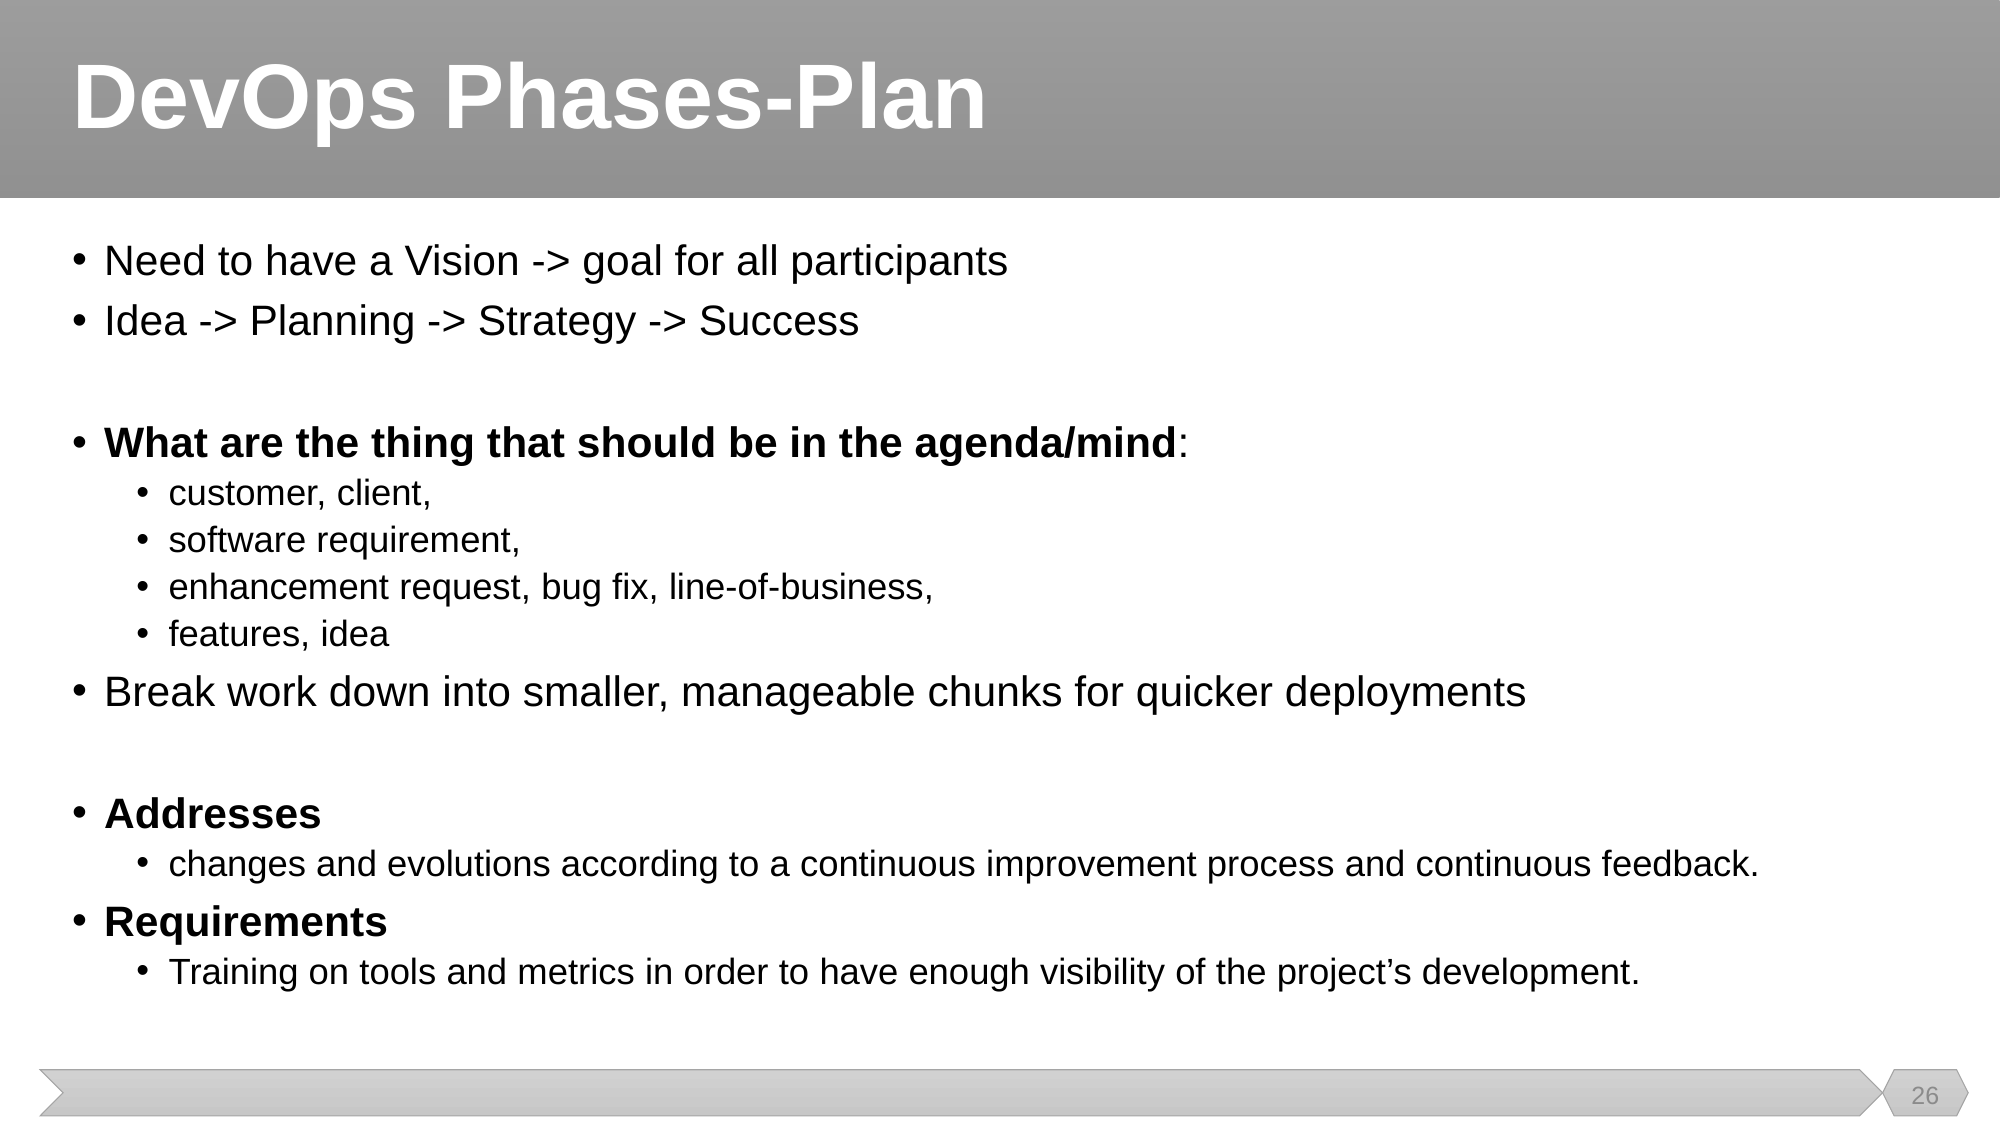

# DevOps Phases-Plan
Need to have a Vision -> goal for all participants
Idea -> Planning -> Strategy -> Success

What are the thing that should be in the agenda/mind:
customer, client,
software requirement,
enhancement request, bug fix, line-of-business,
features, idea
Break work down into smaller, manageable chunks for quicker deployments

Addresses
changes and evolutions according to a continuous improvement process and continuous feedback.
Requirements
Training on tools and metrics in order to have enough visibility of the project’s development.
26